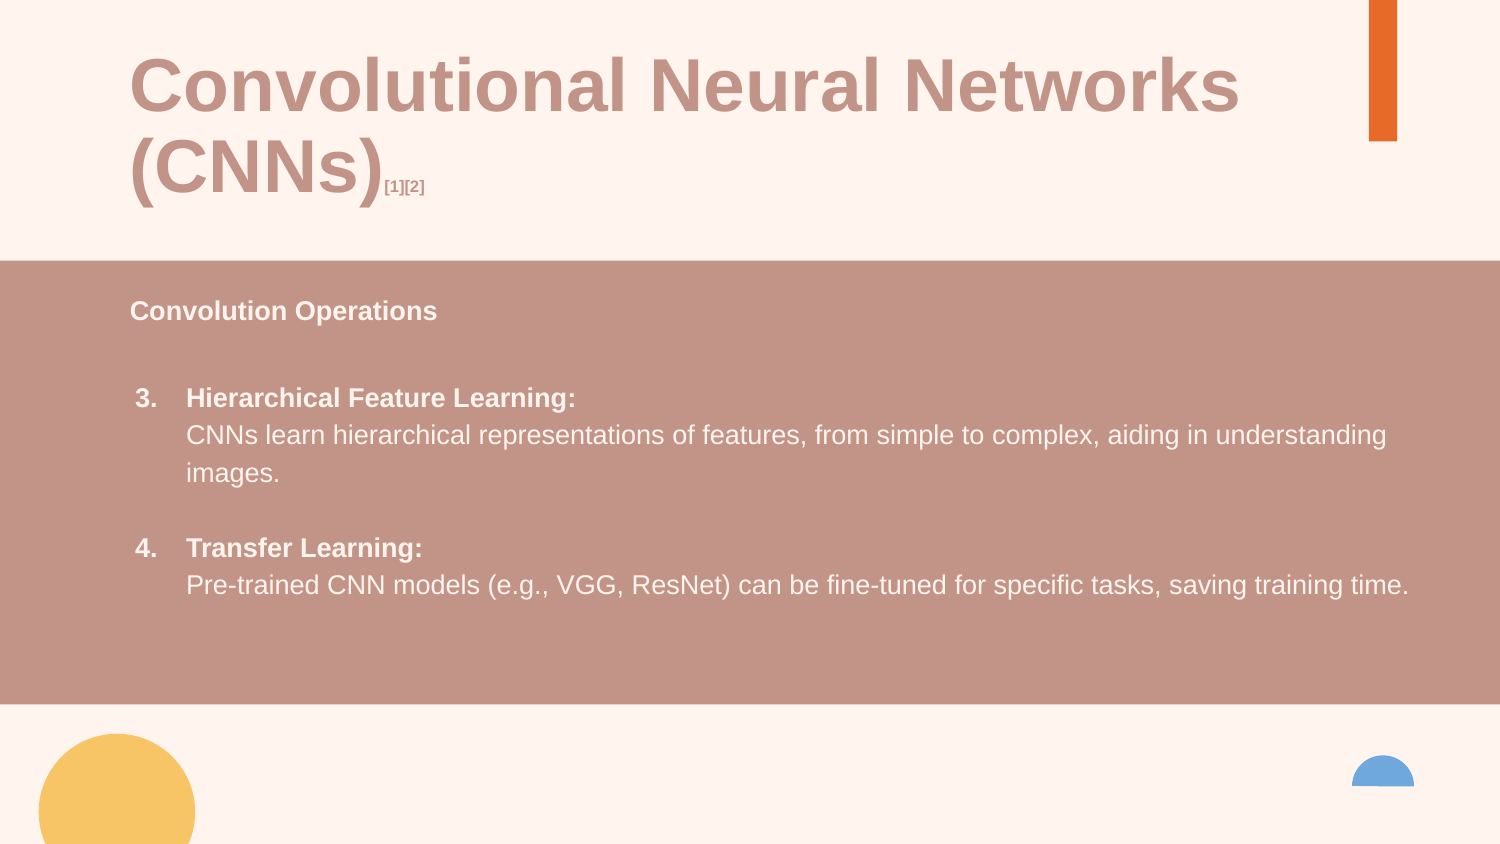

# Convolutional Neural Networks (CNNs)[1][2]

Convolution Operations

Hierarchical Feature Learning:
CNNs learn hierarchical representations of features, from simple to complex, aiding in understanding images.

Transfer Learning:
Pre-trained CNN models (e.g., VGG, ResNet) can be fine-tuned for specific tasks, saving training time.